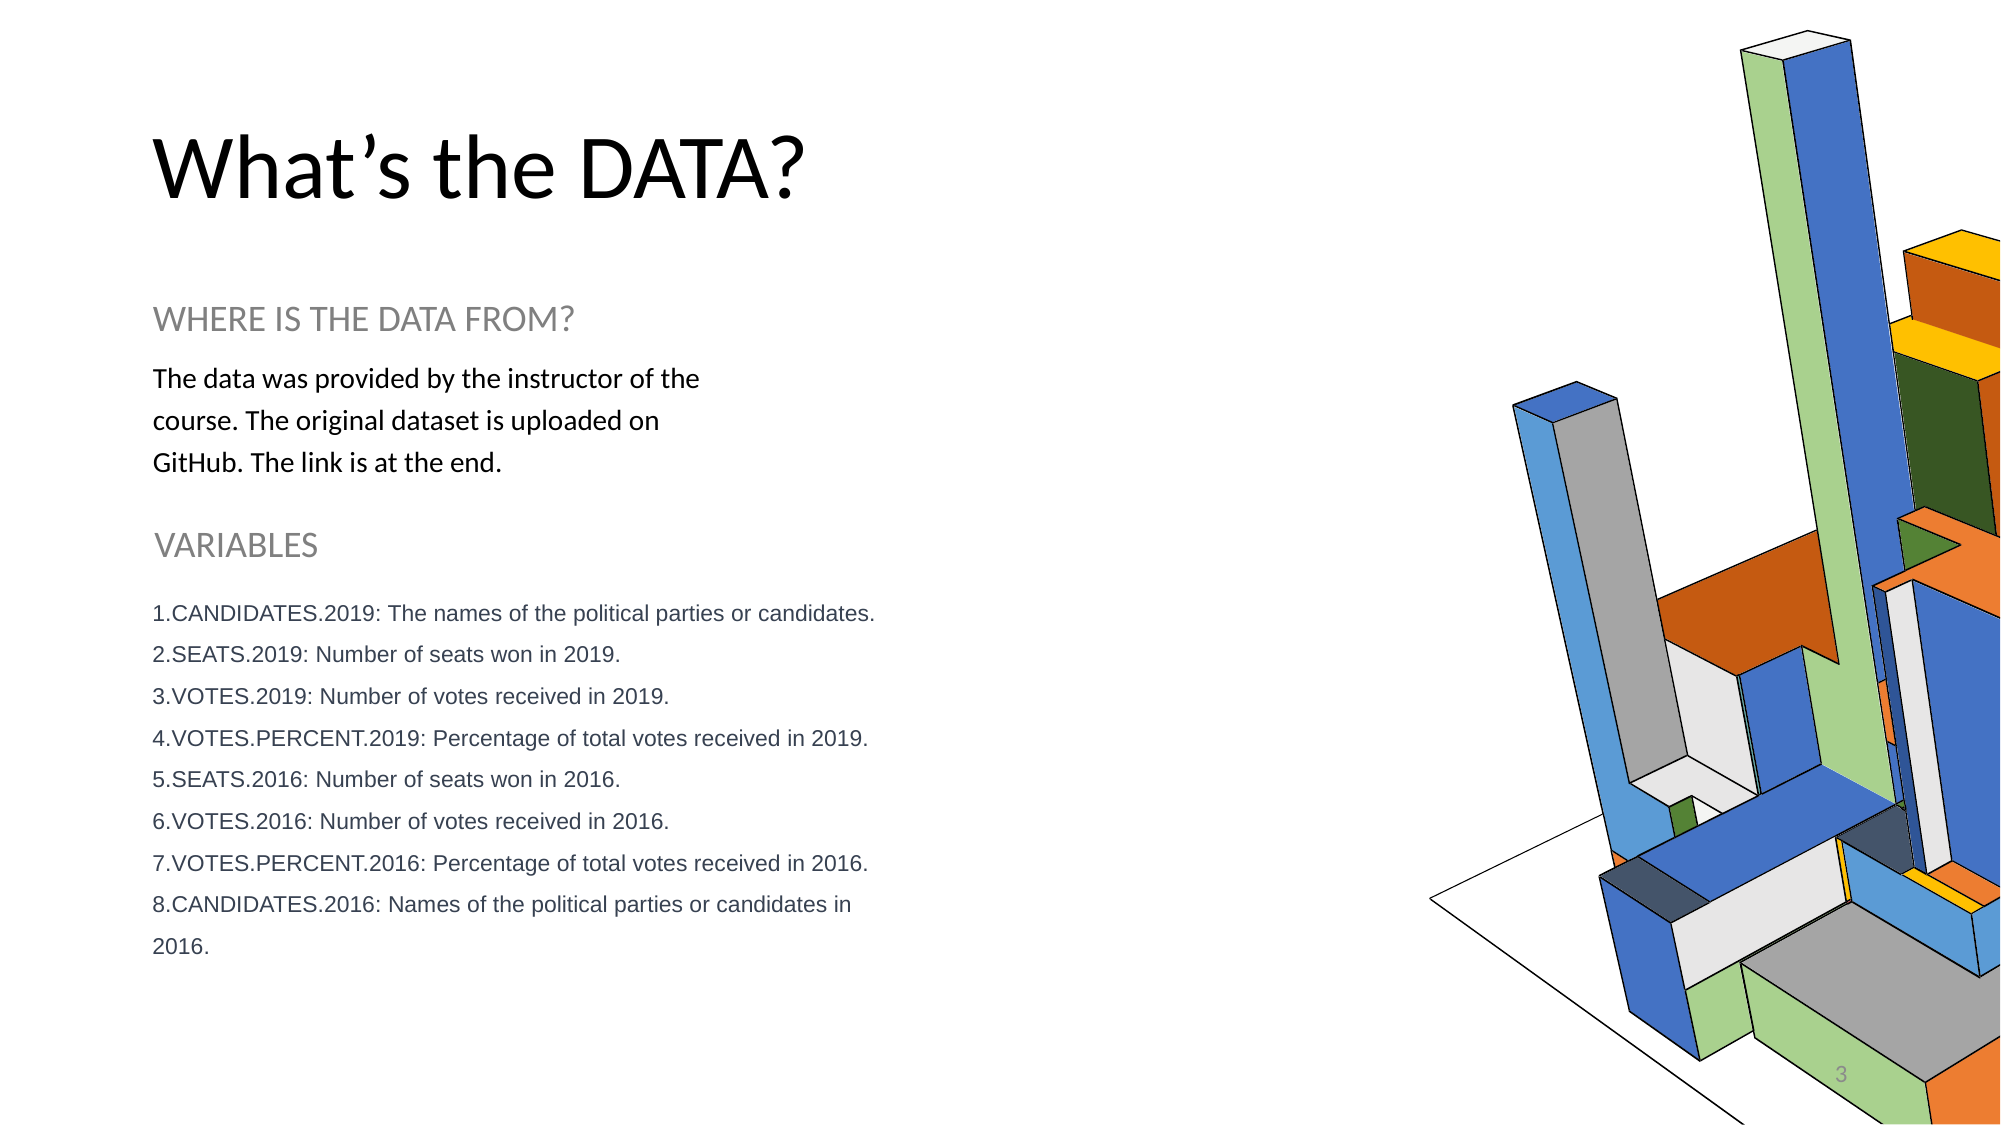

# What’s the DATA?
WHERE IS THE DATA FROM?
The data was provided by the instructor of the course. The original dataset is uploaded on GitHub. The link is at the end.
VARIABLES
CANDIDATES.2019: The names of the political parties or candidates.
SEATS.2019: Number of seats won in 2019.
VOTES.2019: Number of votes received in 2019.
VOTES.PERCENT.2019: Percentage of total votes received in 2019.
SEATS.2016: Number of seats won in 2016.
VOTES.2016: Number of votes received in 2016.
VOTES.PERCENT.2016: Percentage of total votes received in 2016.
CANDIDATES.2016: Names of the political parties or candidates in 2016.
3